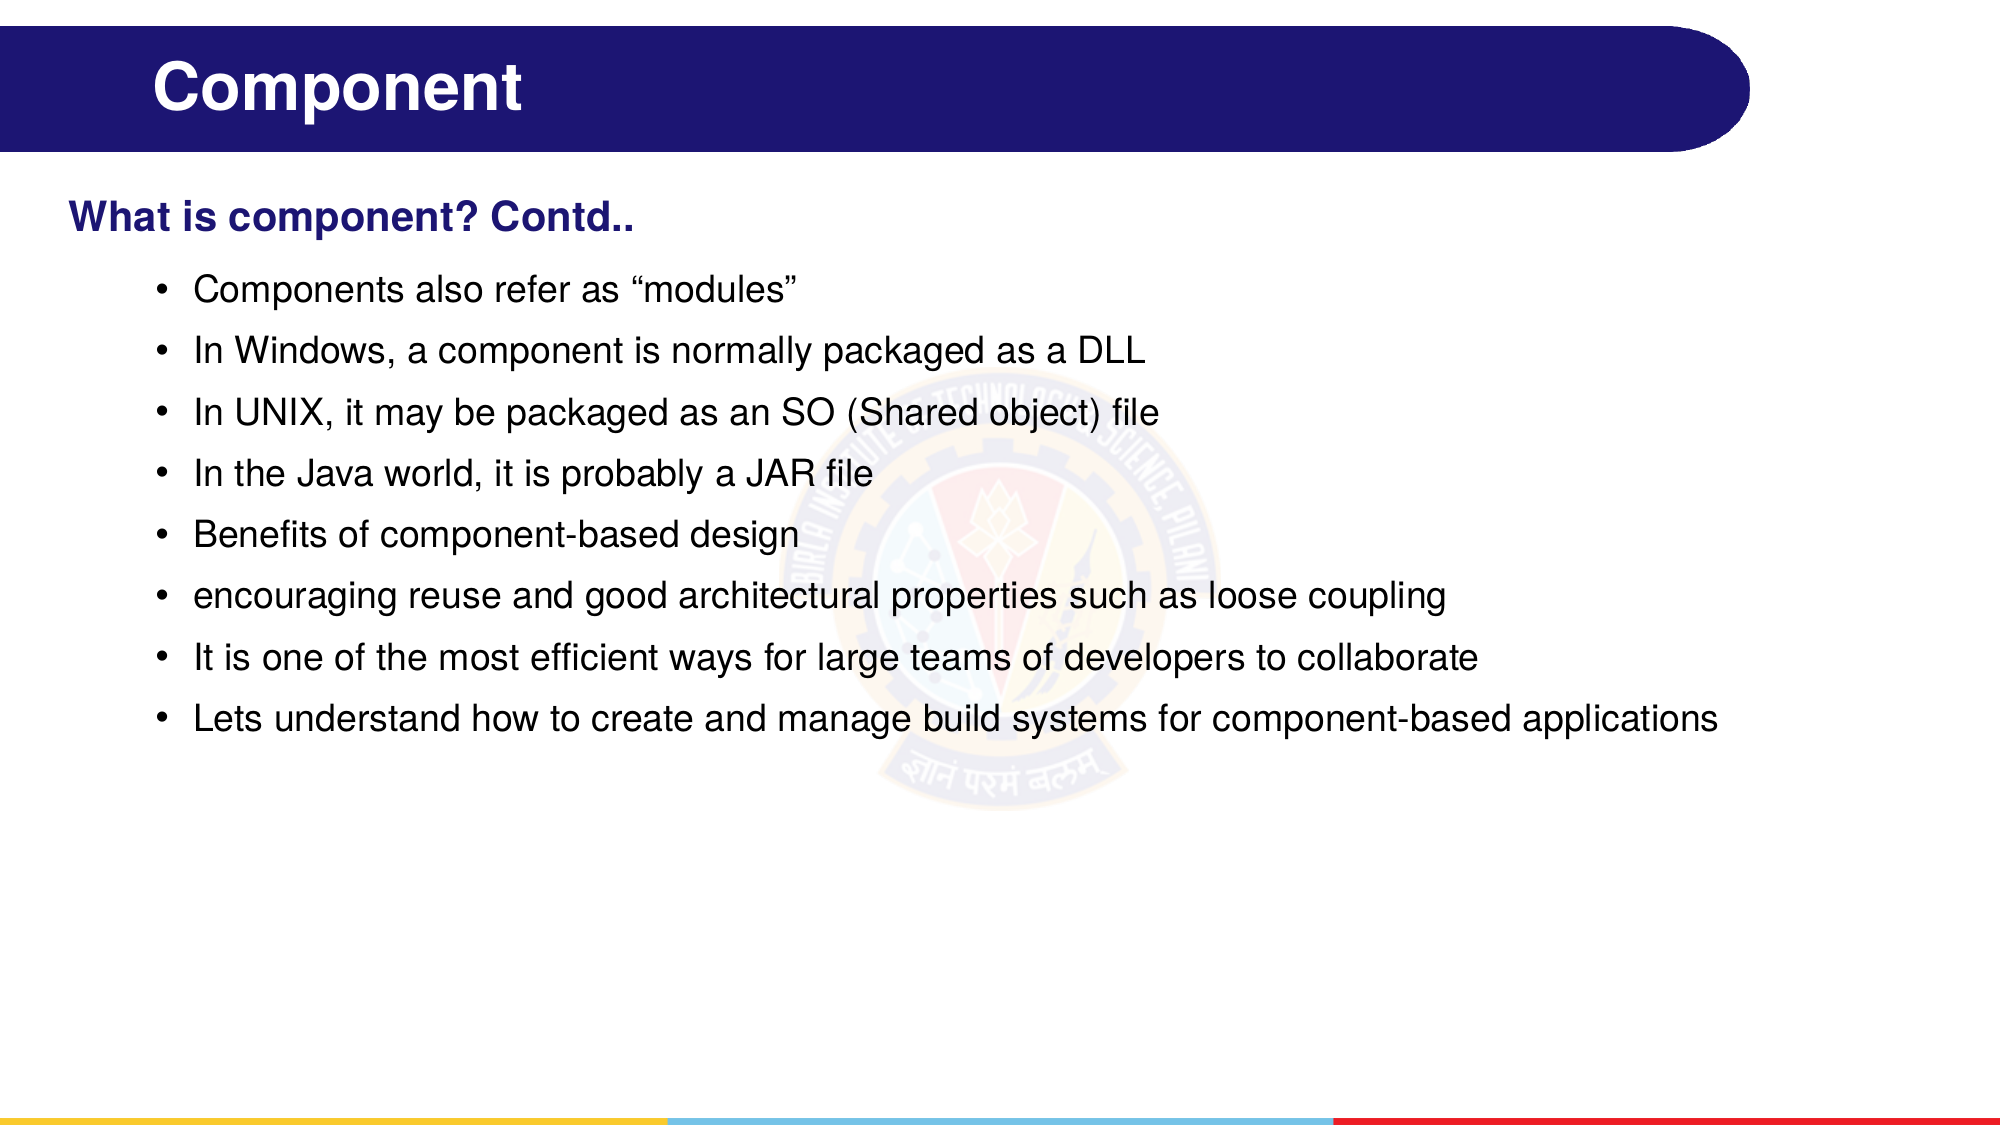

# Component
What is component? Contd..
Components also refer as “modules”
In Windows, a component is normally packaged as a DLL
In UNIX, it may be packaged as an SO (Shared object) ﬁle
In the Java world, it is probably a JAR ﬁle
Benefits of component-based design
encouraging reuse and good architectural properties such as loose coupling
It is one of the most efﬁcient ways for large teams of developers to collaborate
Lets understand how to create and manage build systems for component-based applications